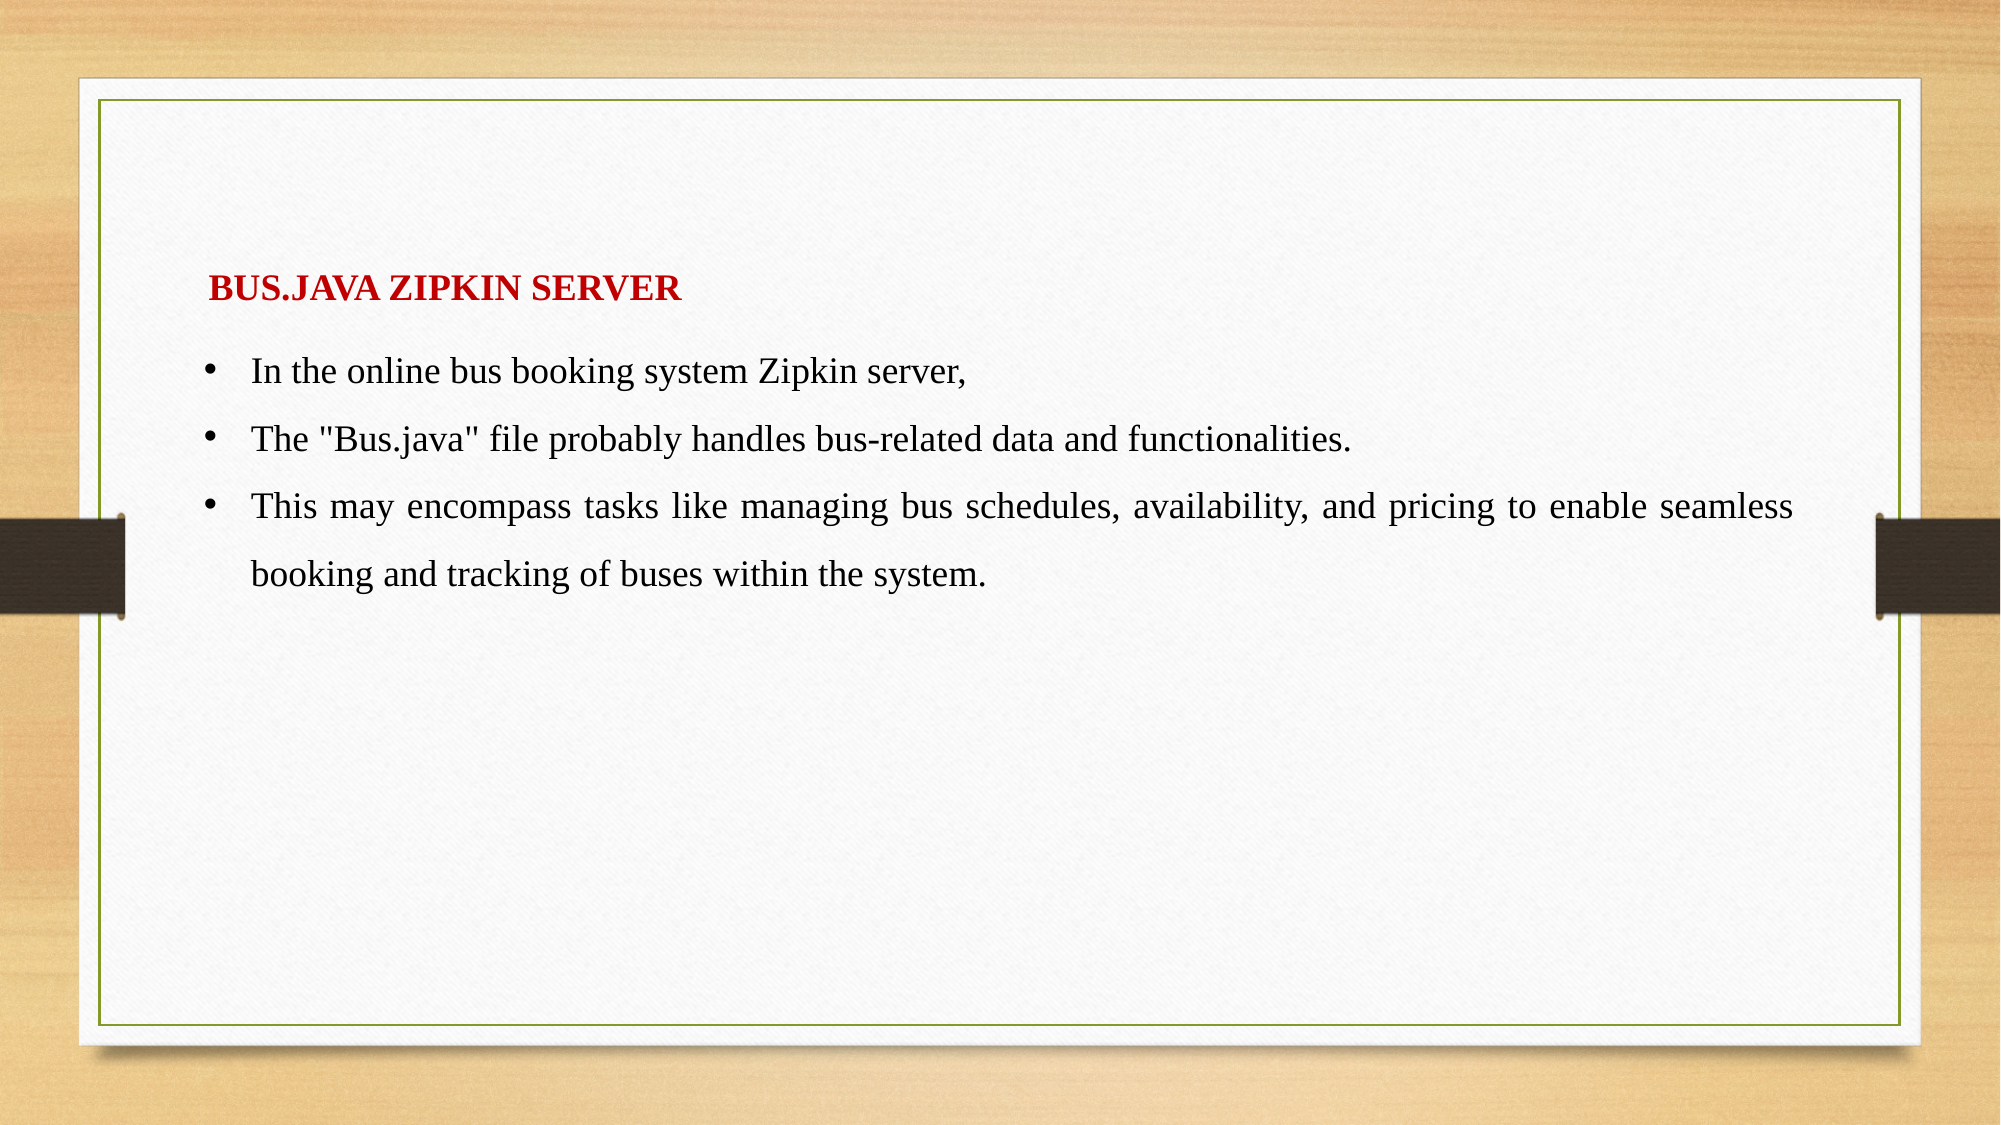

BUS.JAVA ZIPKIN SERVER
In the online bus booking system Zipkin server,
The "Bus.java" file probably handles bus-related data and functionalities.
This may encompass tasks like managing bus schedules, availability, and pricing to enable seamless booking and tracking of buses within the system.